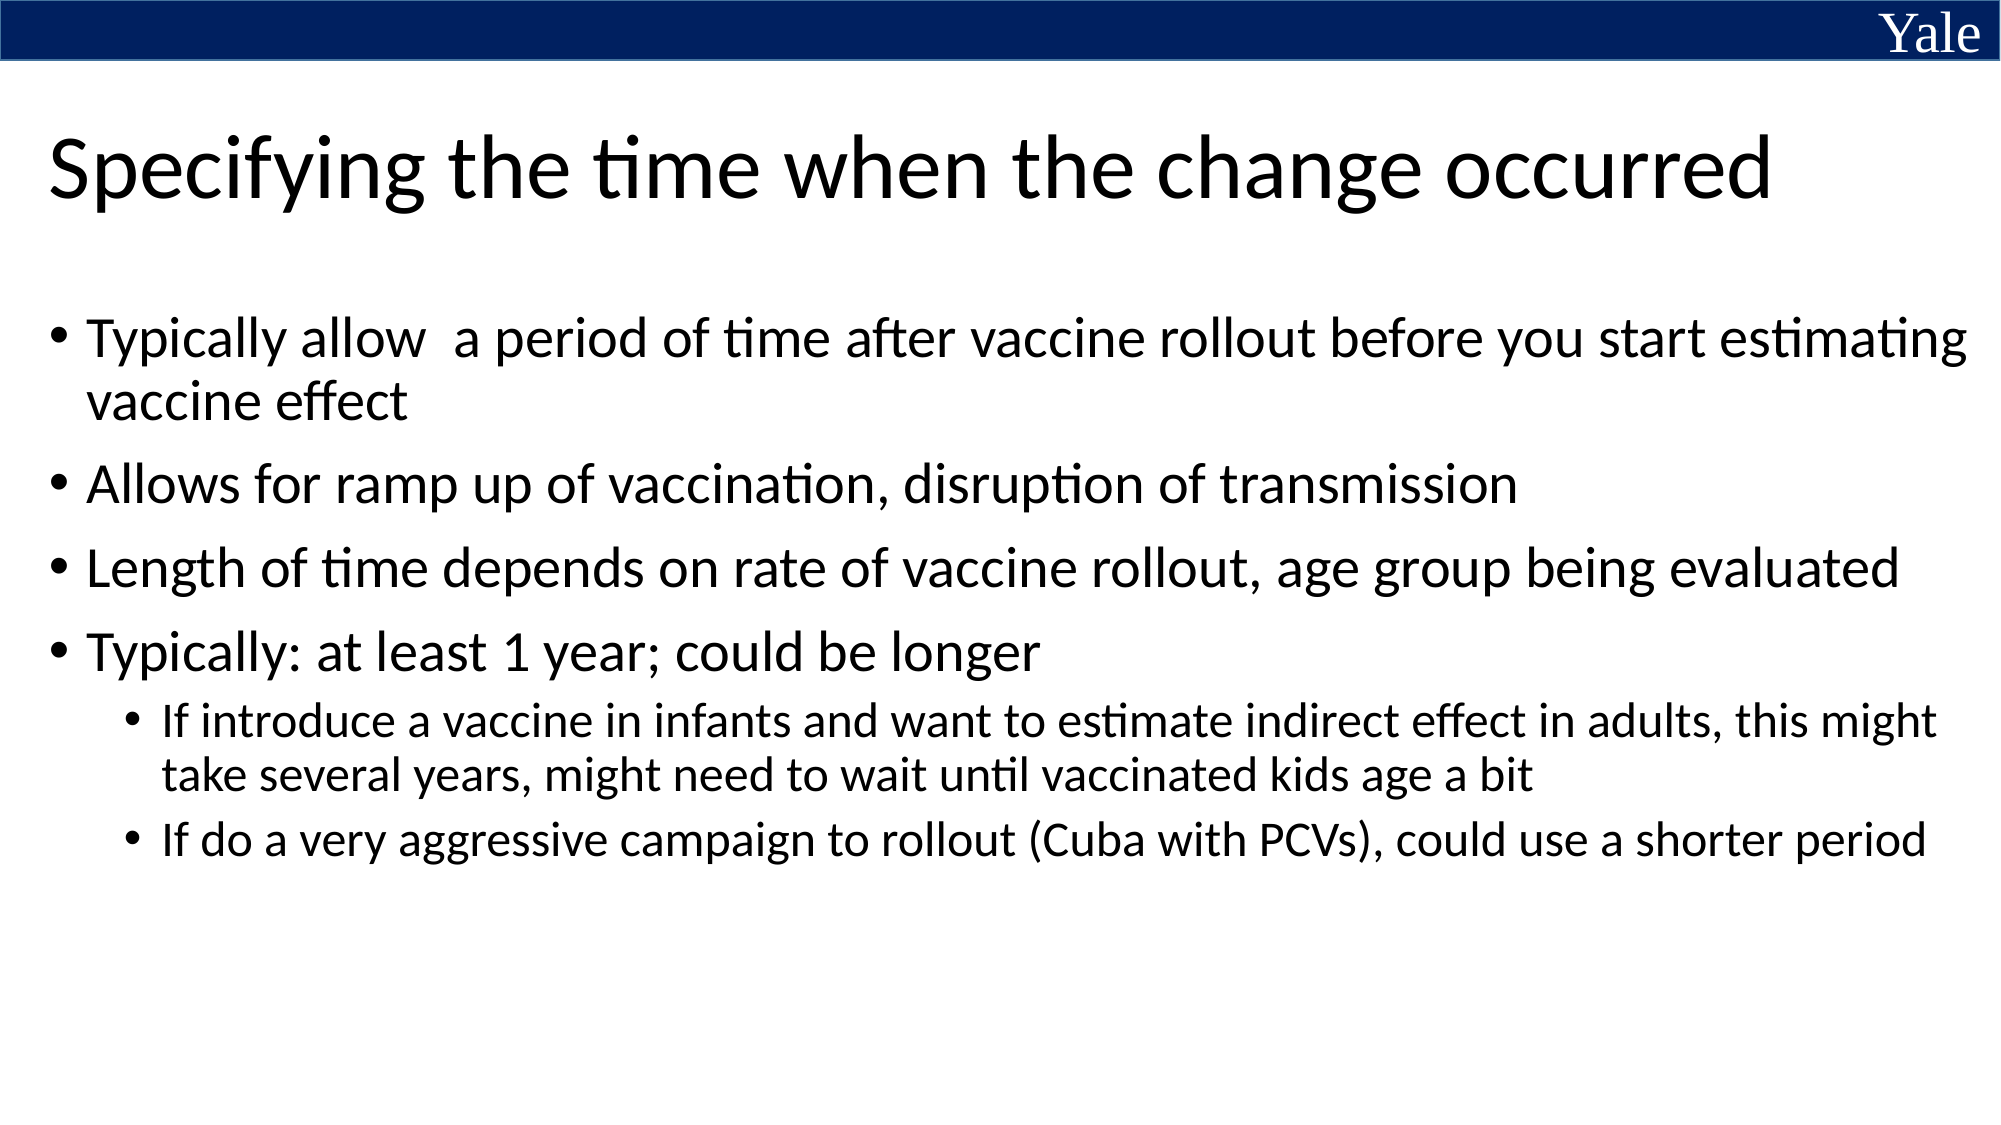

# Specifying the time when the change occurred
Typically allow  a period of time after vaccine rollout before you start estimating vaccine effect
Allows for ramp up of vaccination, disruption of transmission
Length of time depends on rate of vaccine rollout, age group being evaluated
Typically: at least 1 year; could be longer
If introduce a vaccine in infants and want to estimate indirect effect in adults, this might take several years, might need to wait until vaccinated kids age a bit
If do a very aggressive campaign to rollout (Cuba with PCVs), could use a shorter period